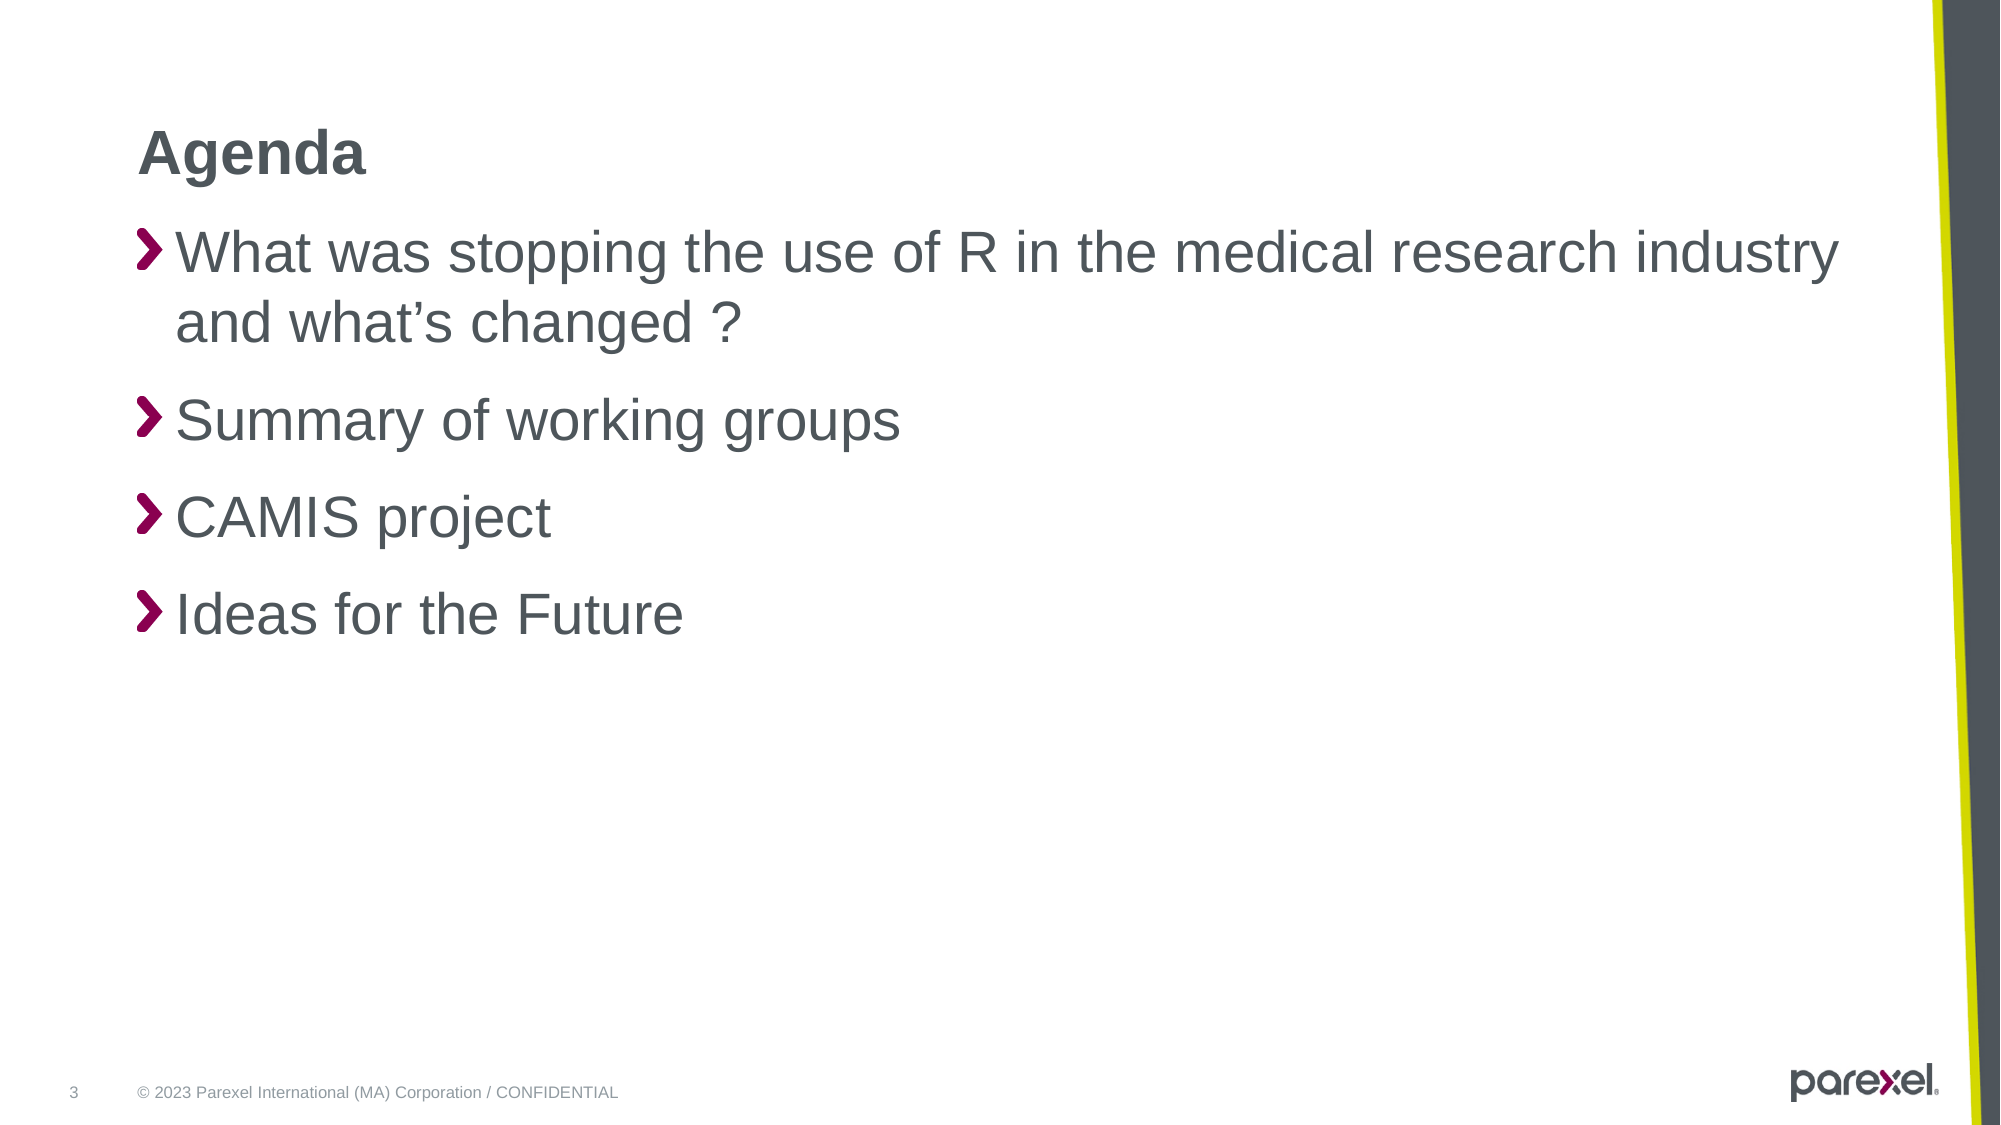

# Agenda
What was stopping the use of R in the medical research industry and what’s changed ?
Summary of working groups
CAMIS project
Ideas for the Future

3